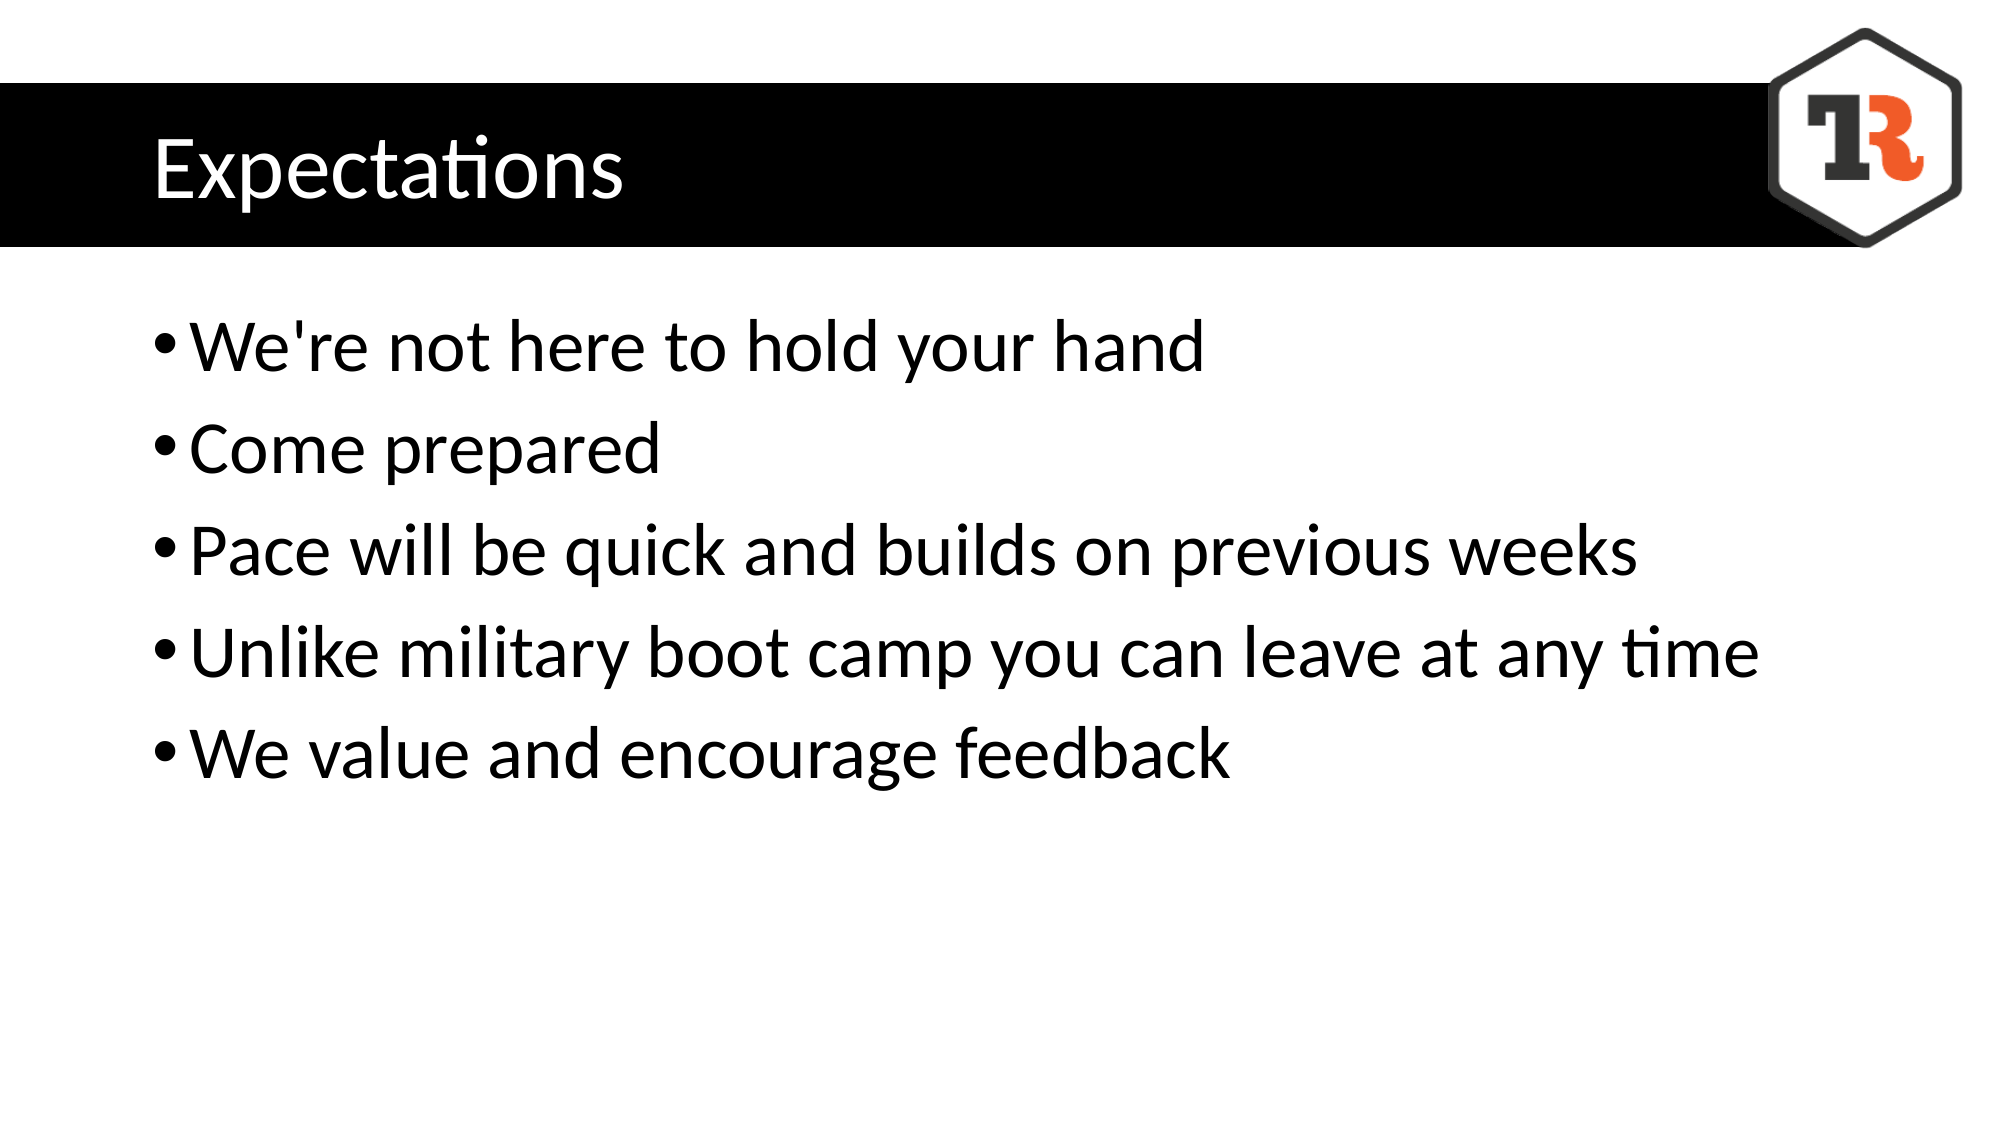

# Expectations
We're not here to hold your hand
Come prepared
Pace will be quick and builds on previous weeks
Unlike military boot camp you can leave at any time
We value and encourage feedback